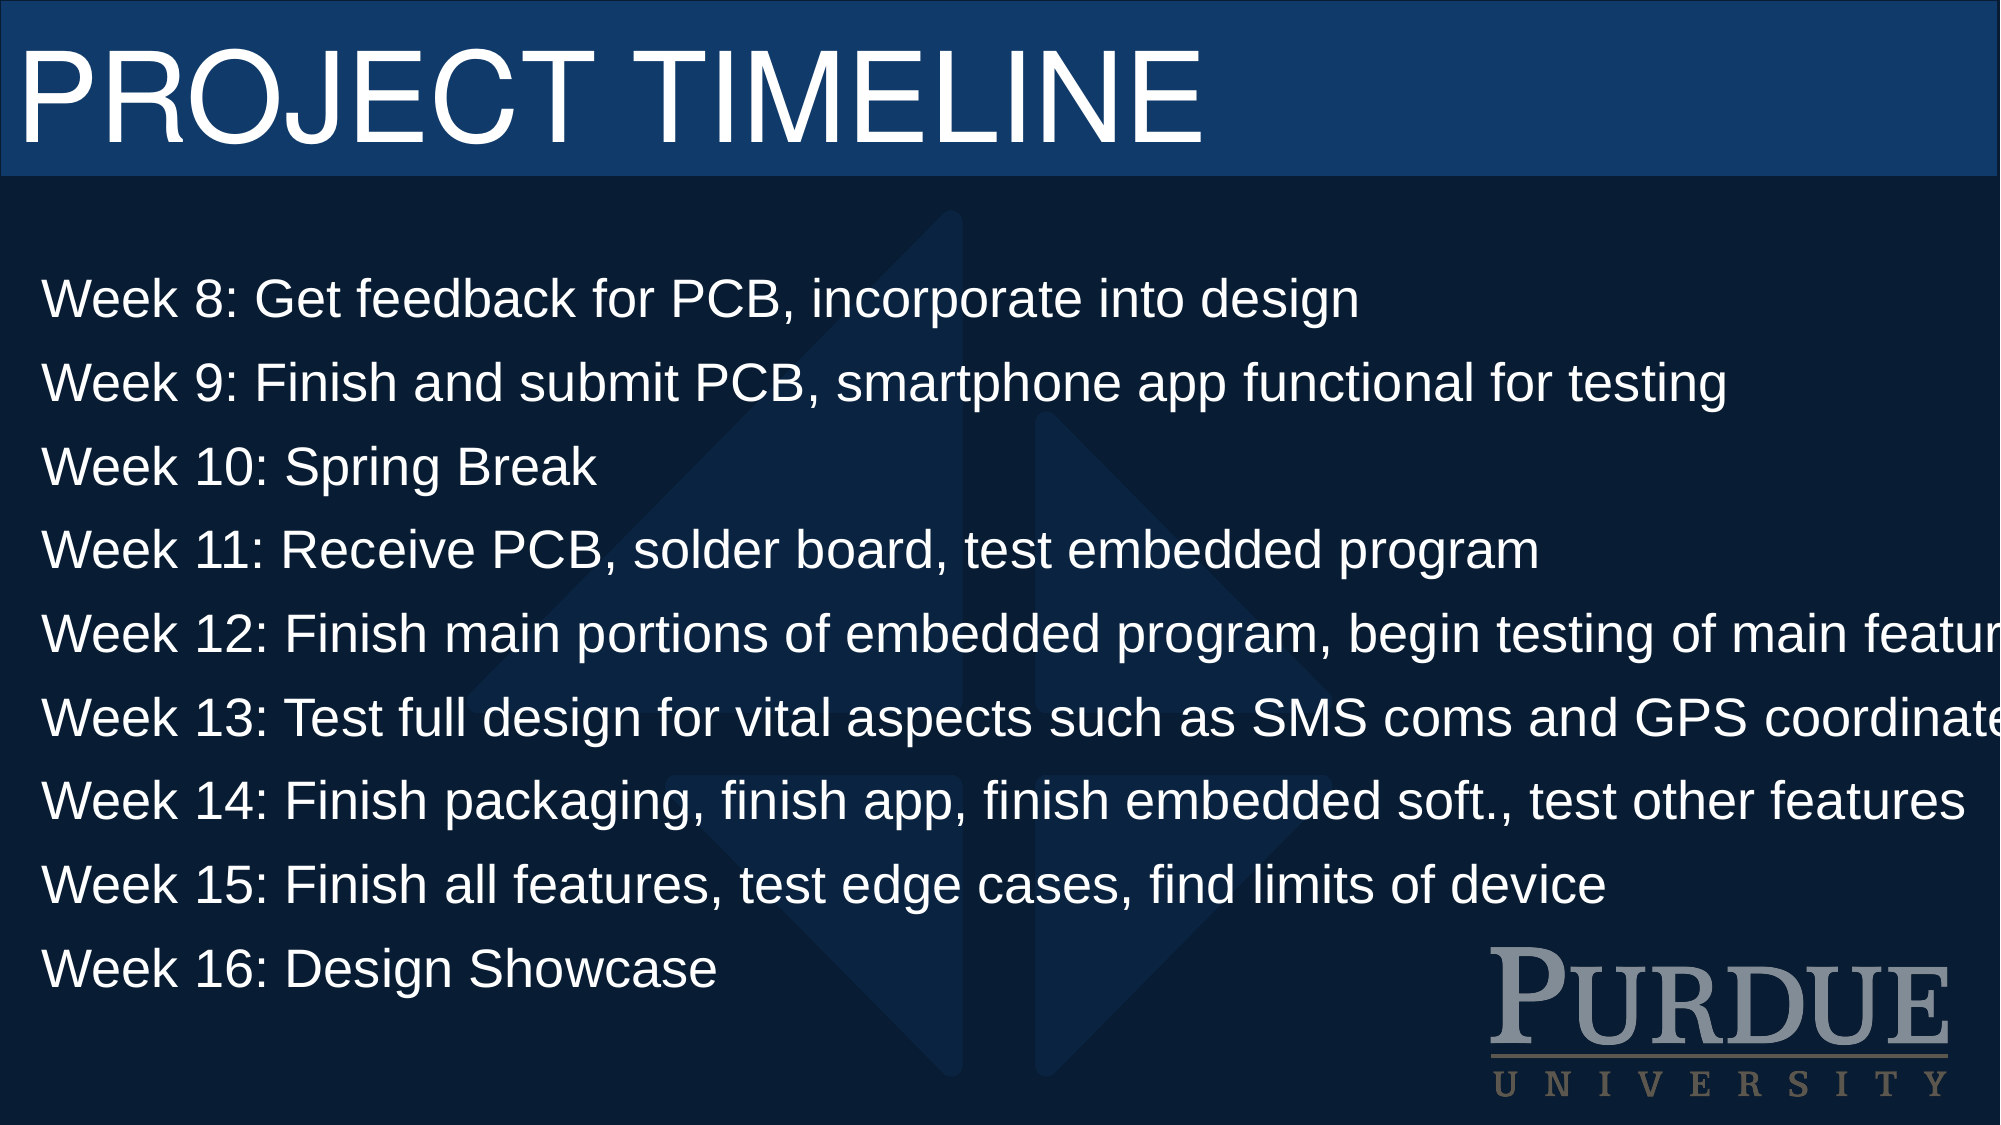

# PROJECT TIMELINE

Week 8: Get feedback for PCB, incorporate into design
Week 9: Finish and submit PCB, smartphone app functional for testing
Week 10: Spring Break
Week 11: Receive PCB, solder board, test embedded program
Week 12: Finish main portions of embedded program, begin testing of main features
Week 13: Test full design for vital aspects such as SMS coms and GPS coordinates
Week 14: Finish packaging, finish app, finish embedded soft., test other features
Week 15: Finish all features, test edge cases, find limits of device
Week 16: Design Showcase